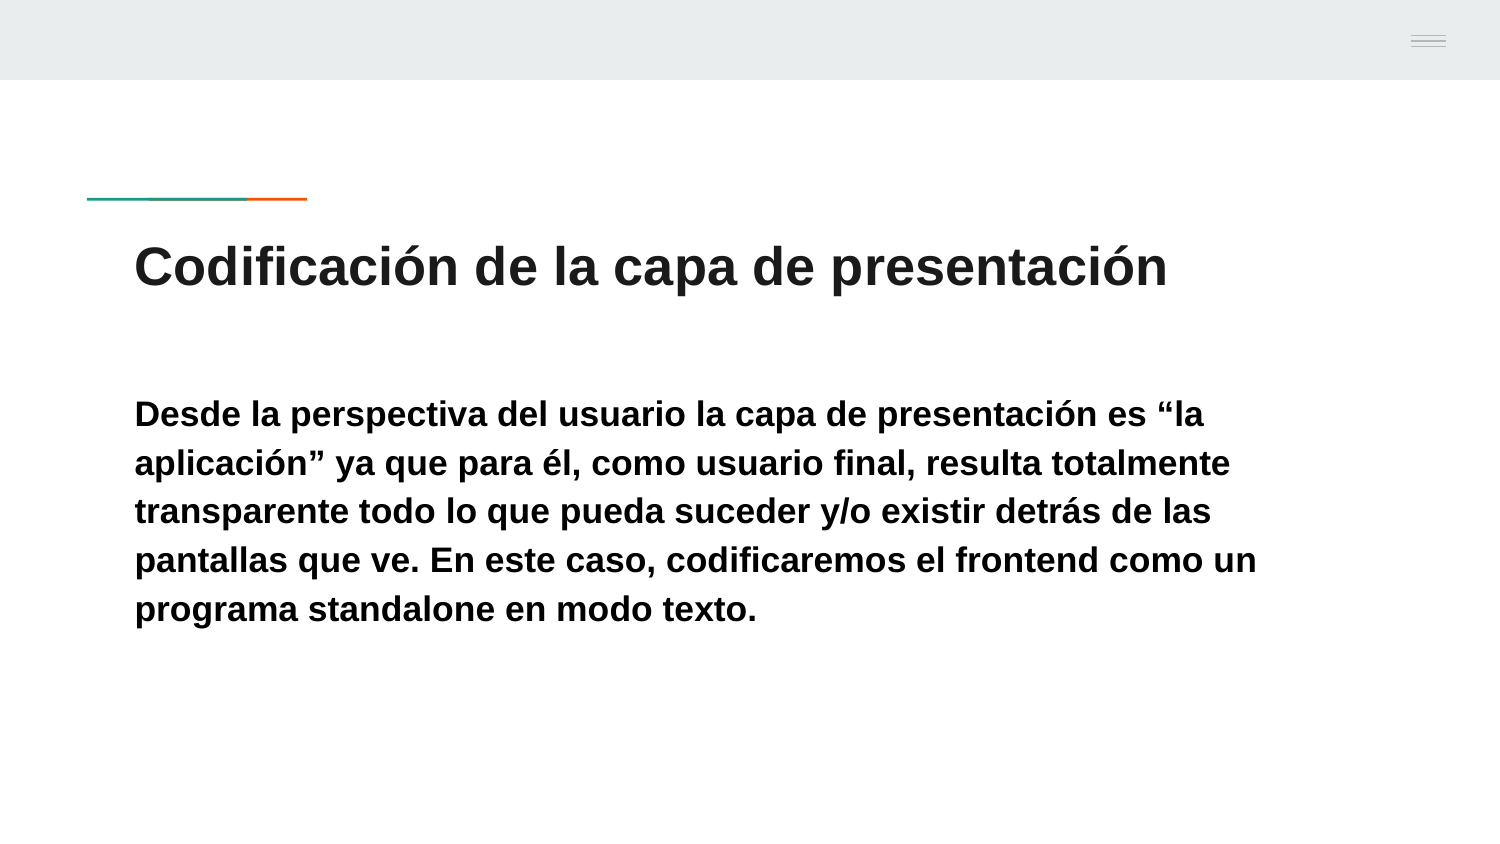

# Codificación de la capa de presentación
Desde la perspectiva del usuario la capa de presentación es “la aplicación” ya que para él, como usuario final, resulta totalmente transparente todo lo que pueda suceder y/o existir detrás de las pantallas que ve. En este caso, codificaremos el frontend como un programa standalone en modo texto.